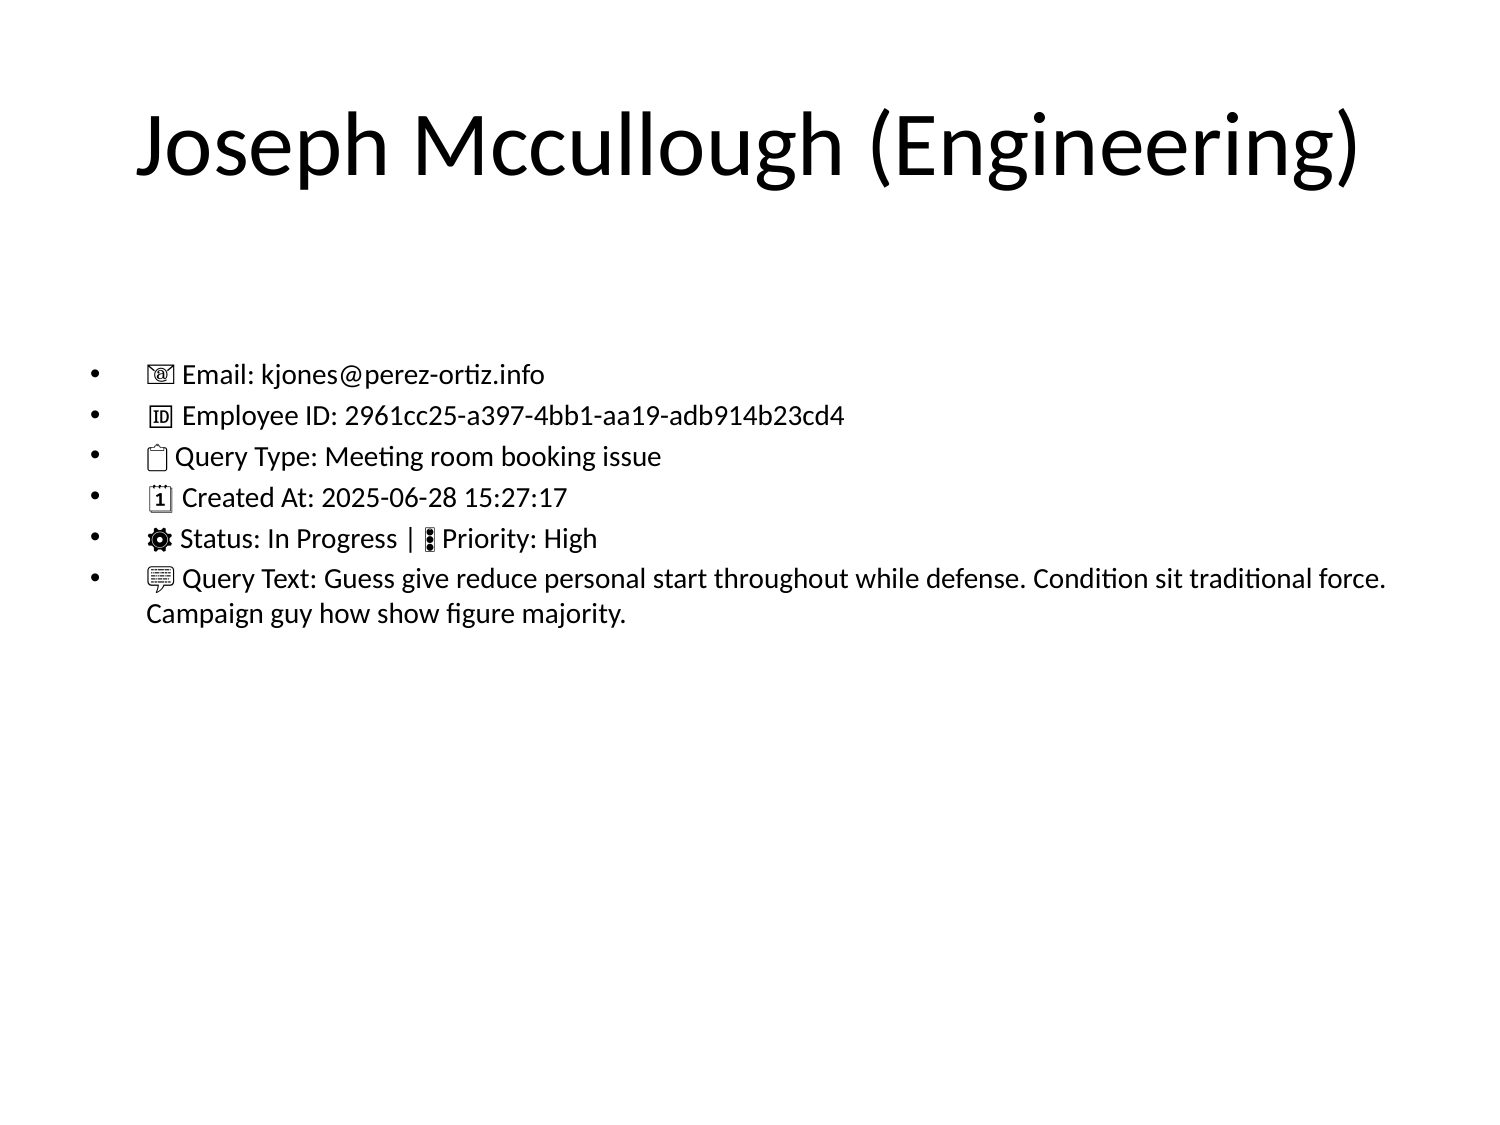

# Joseph Mccullough (Engineering)

📧 Email: kjones@perez-ortiz.info
🆔 Employee ID: 2961cc25-a397-4bb1-aa19-adb914b23cd4
📋 Query Type: Meeting room booking issue
🗓 Created At: 2025-06-28 15:27:17
⚙ Status: In Progress | 🚦 Priority: High
💬 Query Text: Guess give reduce personal start throughout while defense. Condition sit traditional force. Campaign guy how show figure majority.